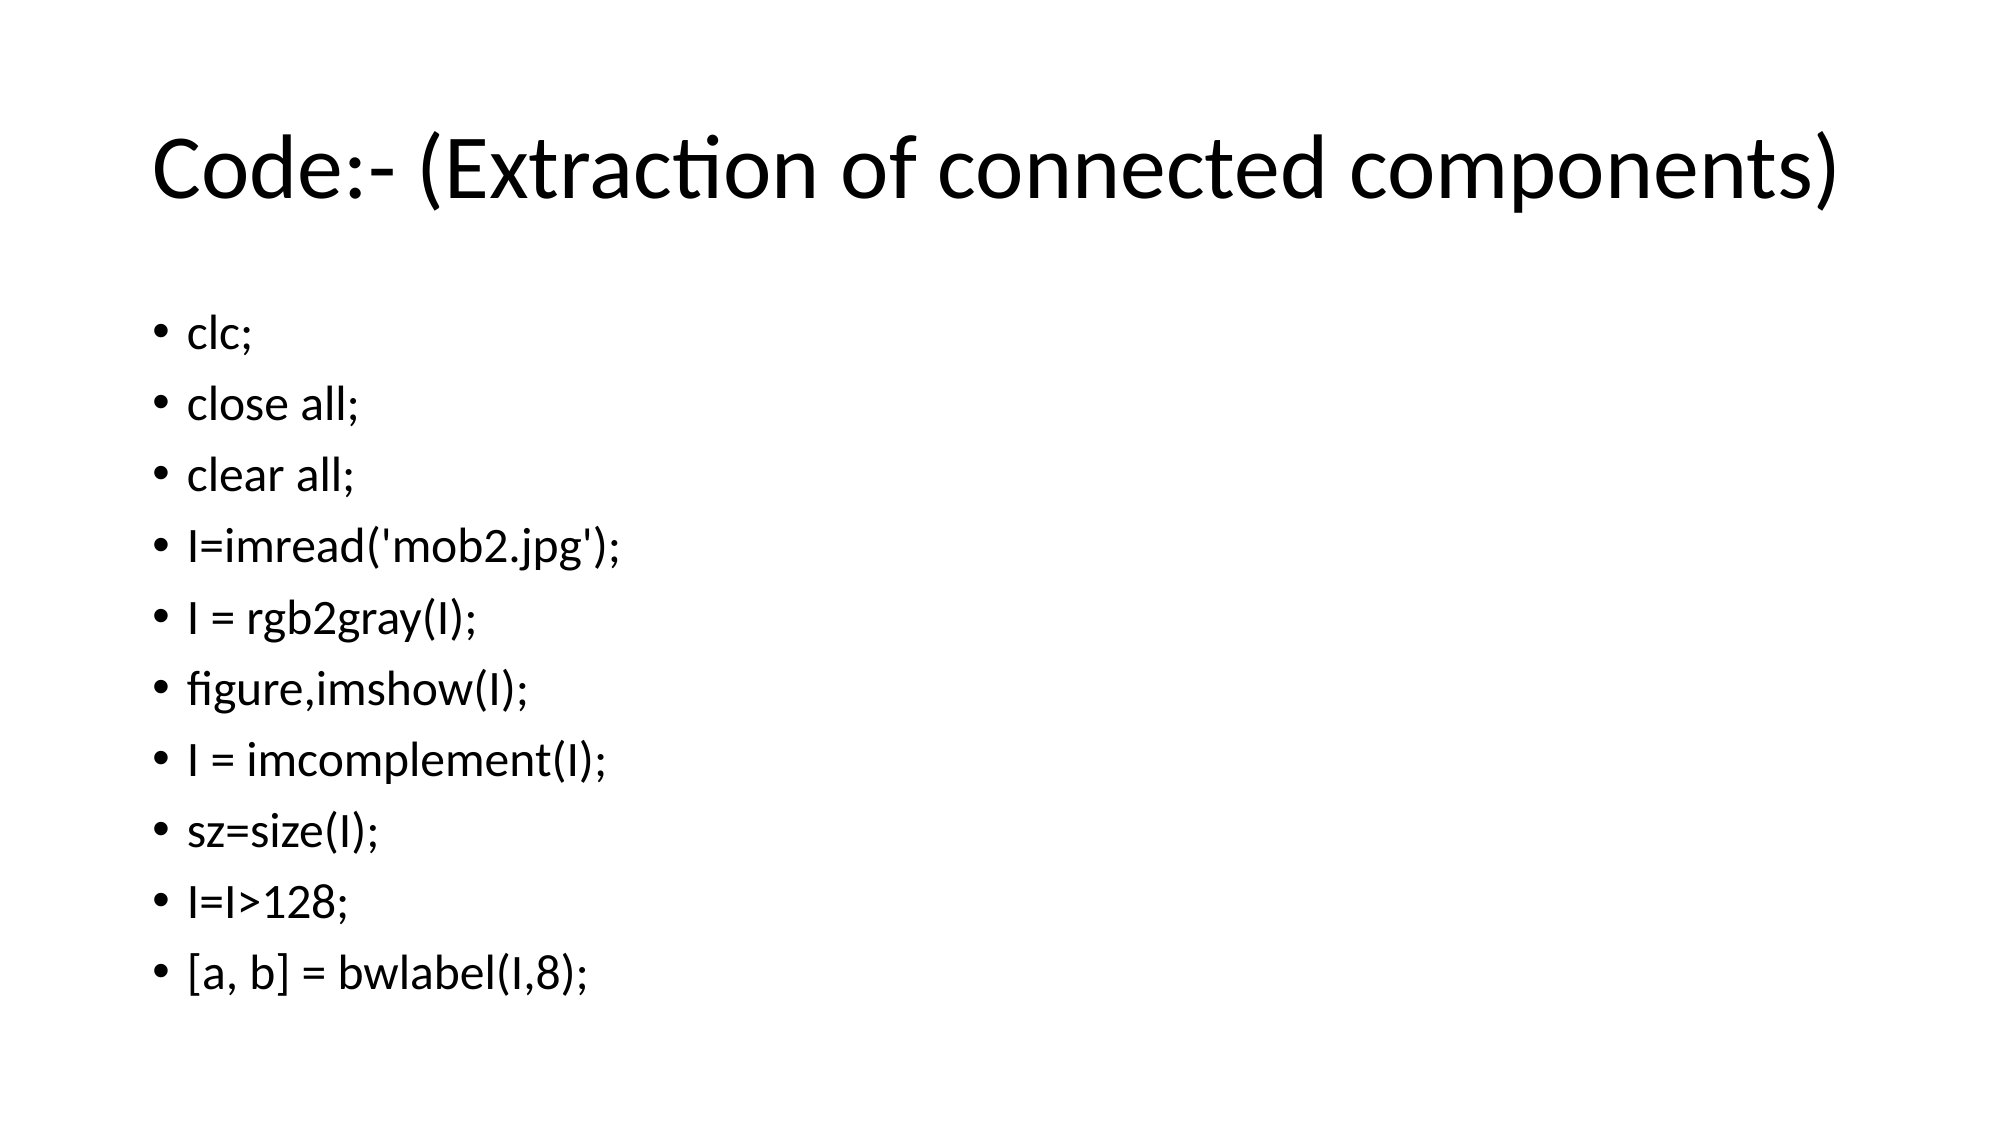

# Code:- (Extraction of connected components)
clc;
close all;
clear all;
I=imread('mob2.jpg');
I = rgb2gray(I);
figure,imshow(I);
I = imcomplement(I);
sz=size(I);
I=I>128;
[a, b] = bwlabel(I,8);